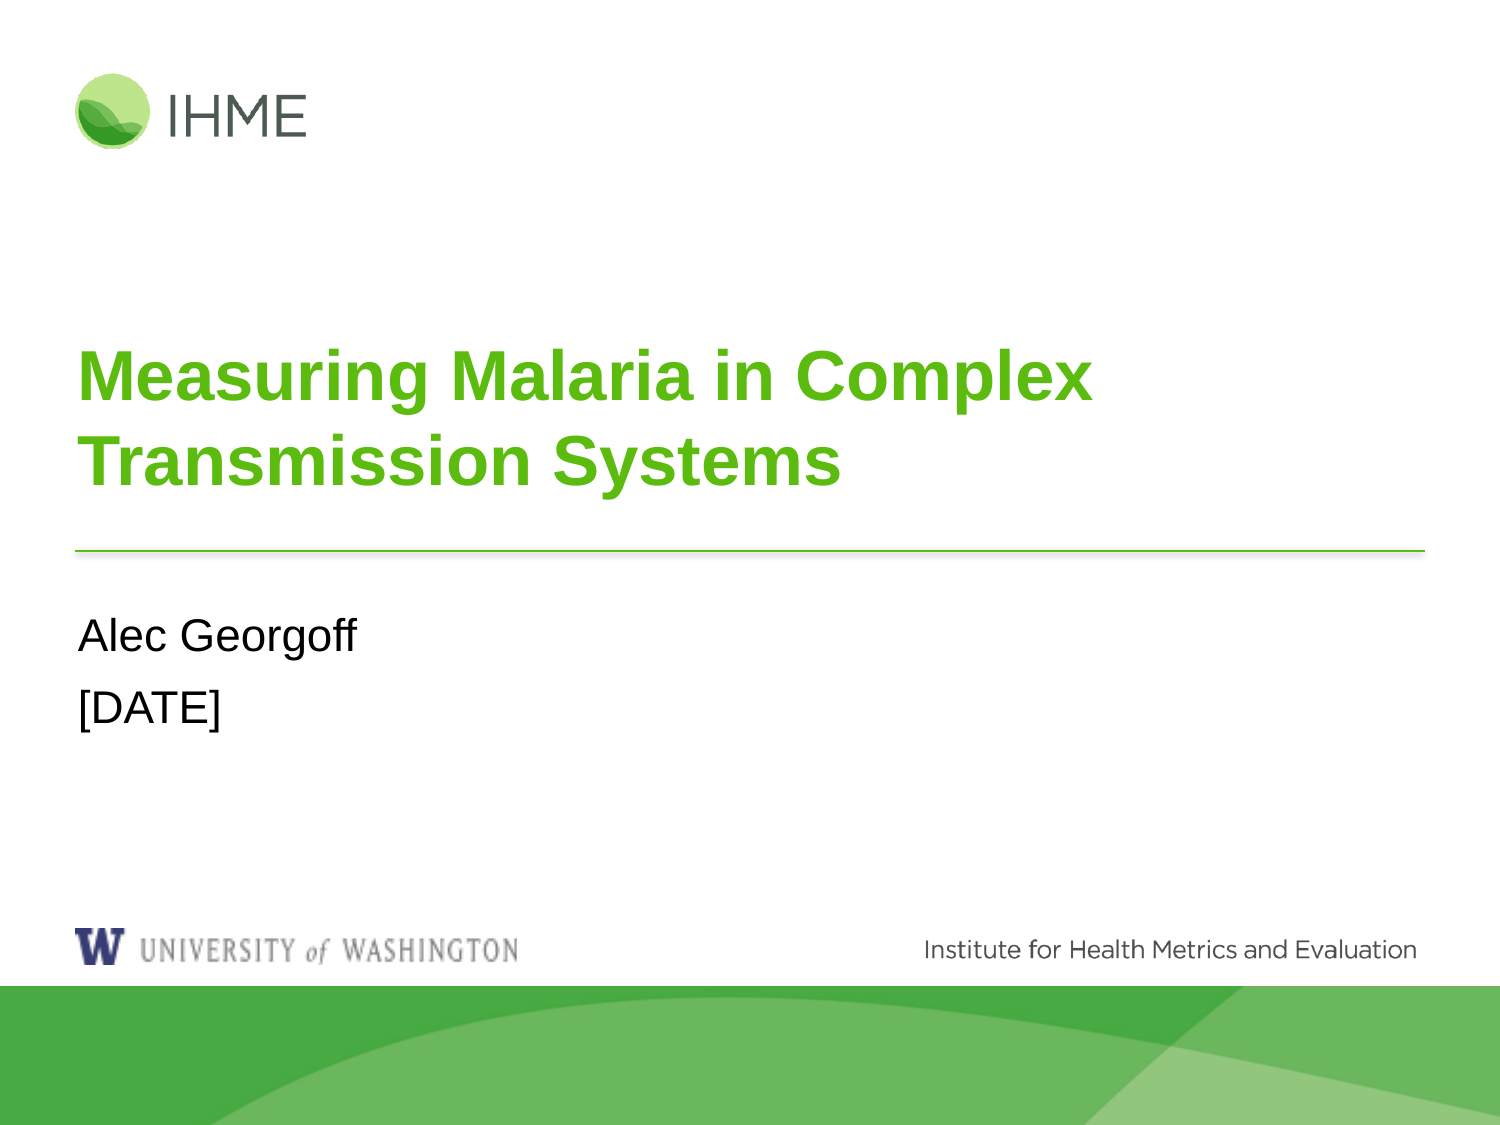

# Measuring Malaria in Complex Transmission Systems
Alec Georgoff
[DATE]